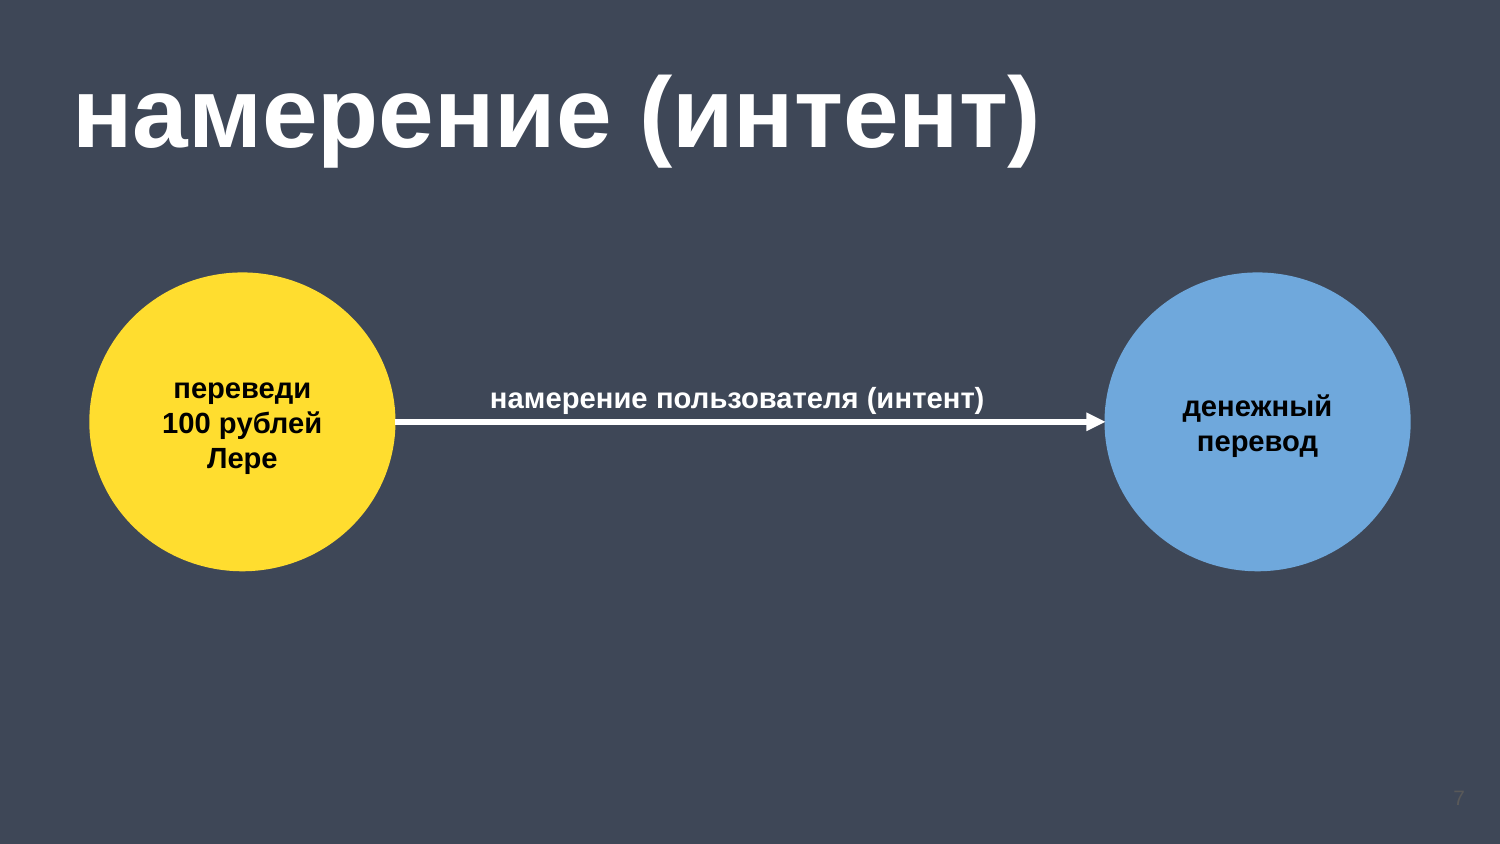

намерение (интент)

переведи 100 рублей
Лере
денежный перевод
 намерение пользователя (интент)
7